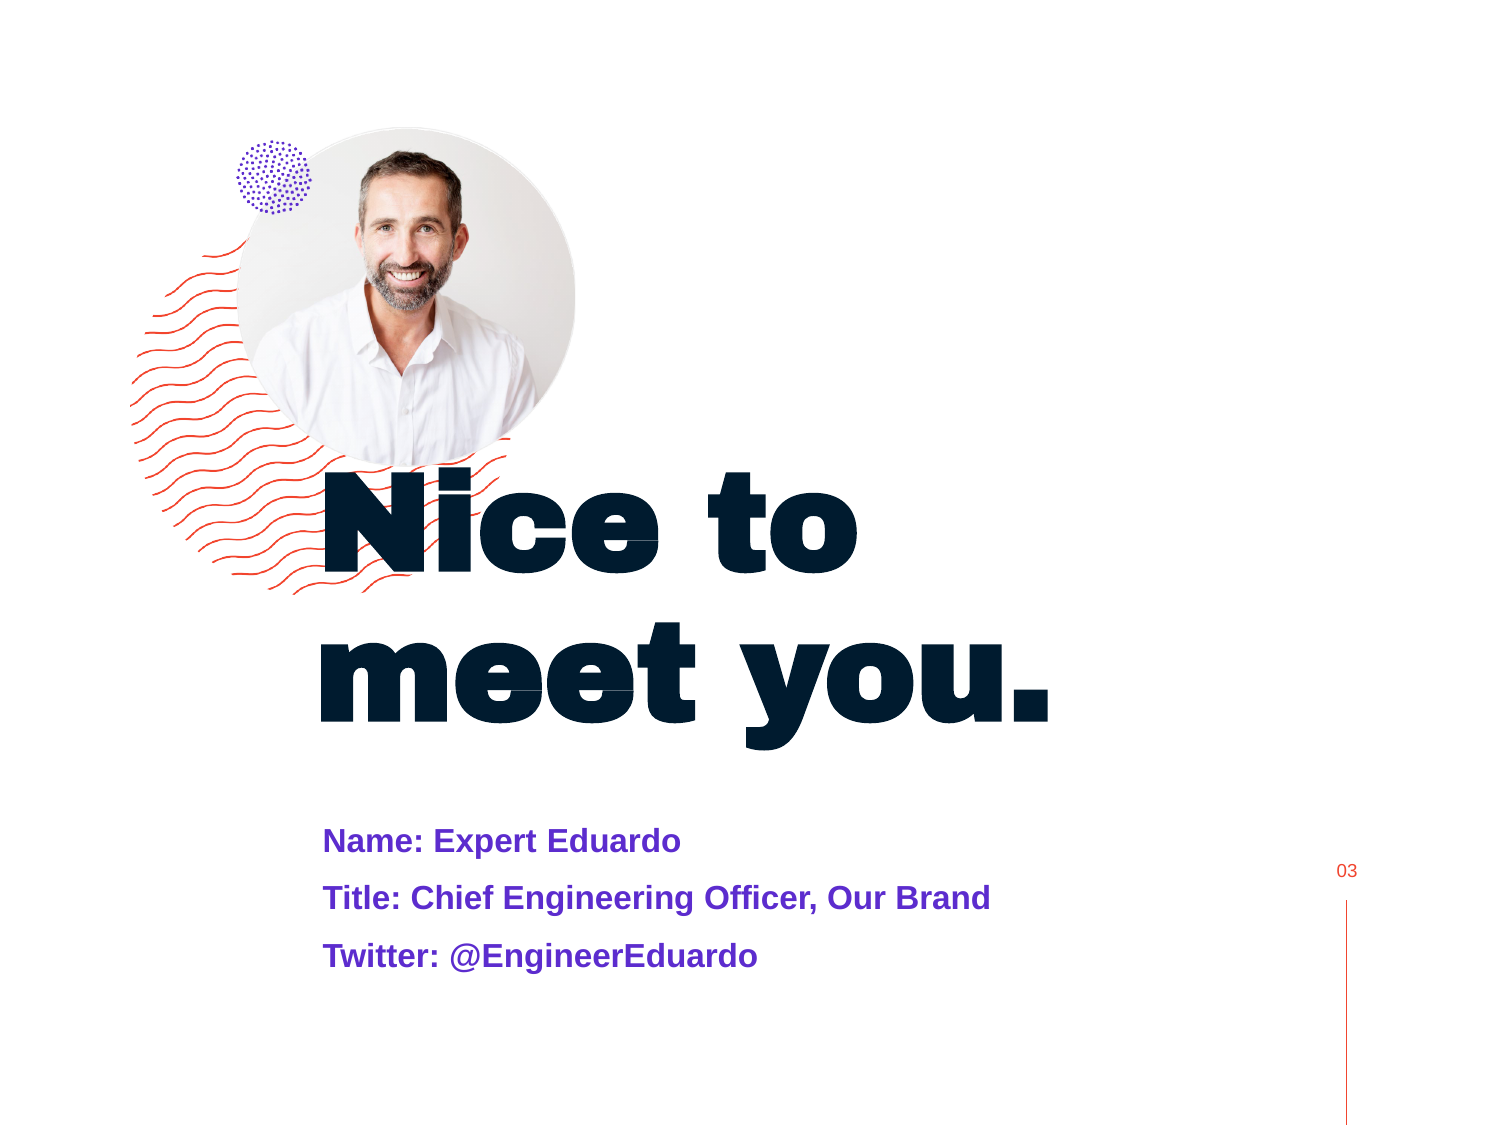

Nice to
meet you.
Name: Expert Eduardo
Title: Chief Engineering Officer, Our Brand
Twitter: @EngineerEduardo
03